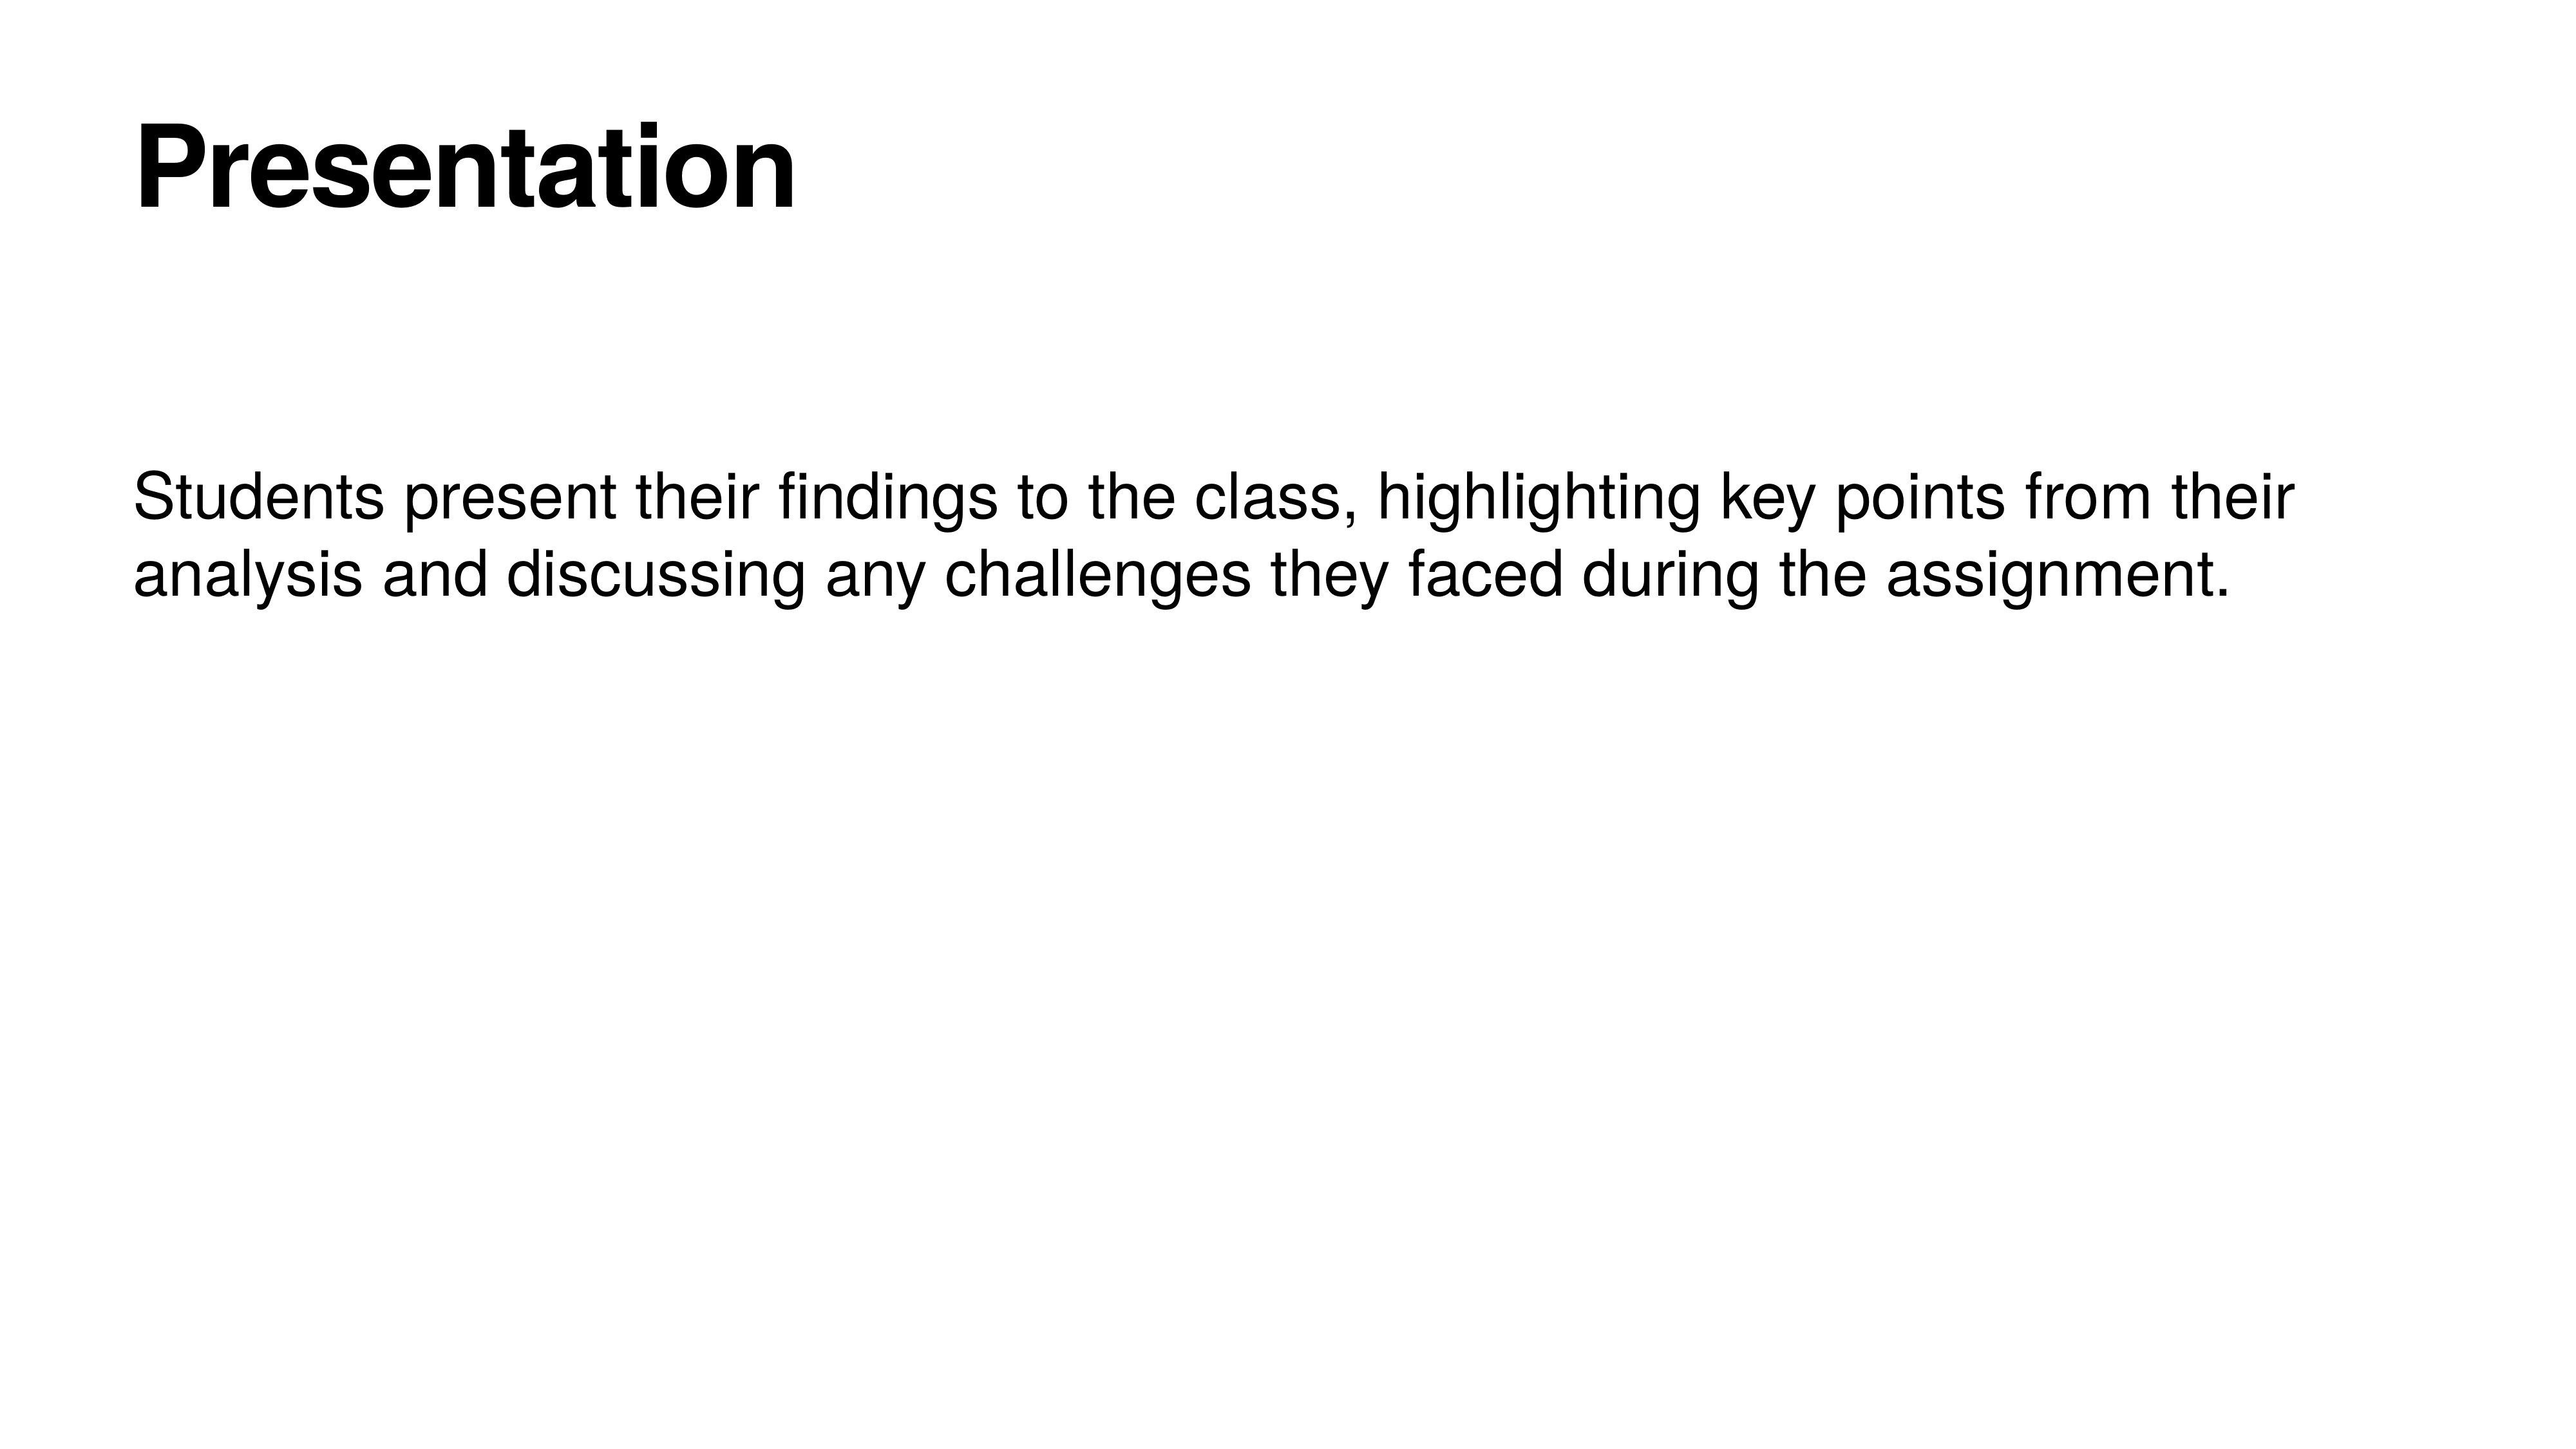

# Presentation

Students present their findings to the class, highlighting key points from their analysis and discussing any challenges they faced during the assignment.
167